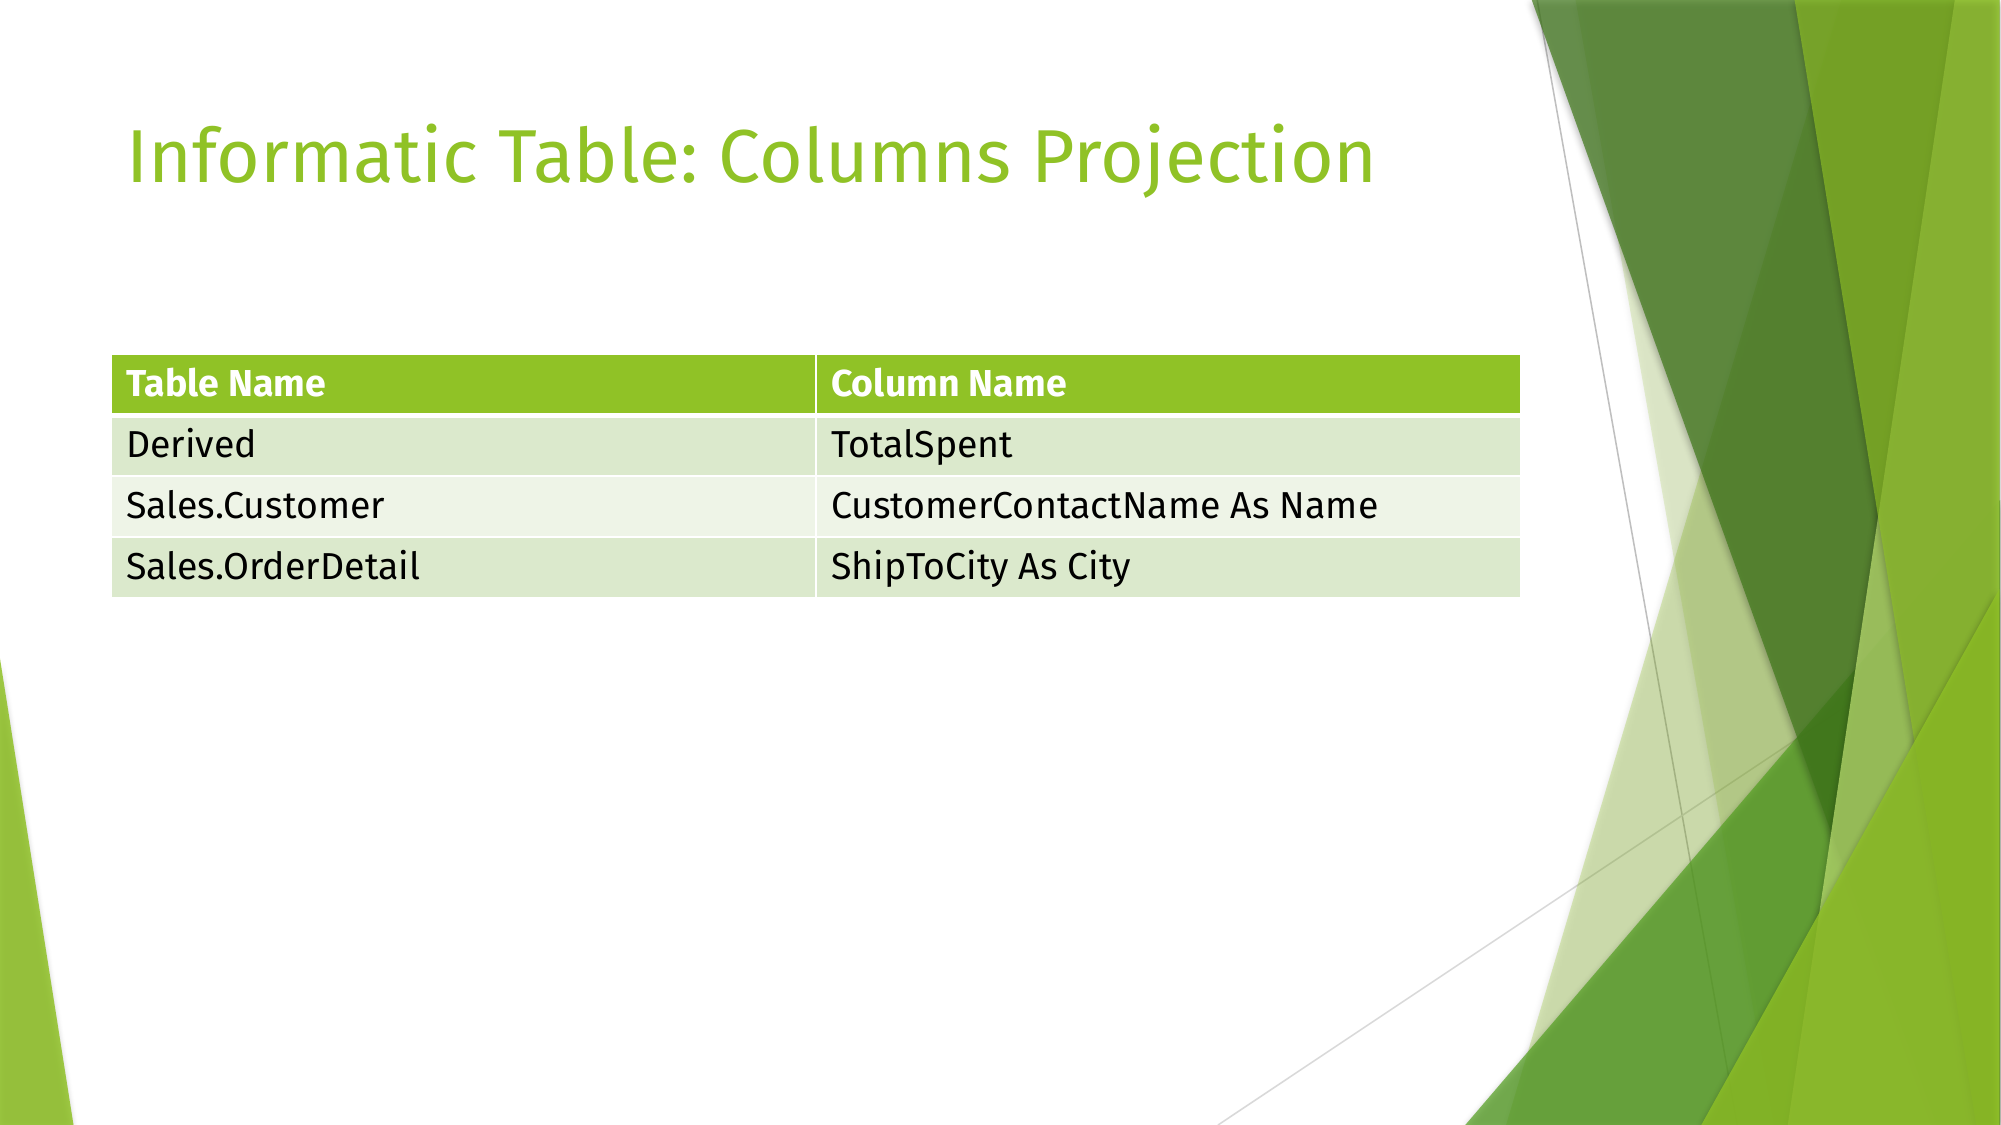

# Informatic Table: Columns Projection
| Table Name | Column Name |
| --- | --- |
| Derived | TotalSpent |
| Sales.Customer | CustomerContactName As Name |
| Sales.OrderDetail | ShipToCity As City |